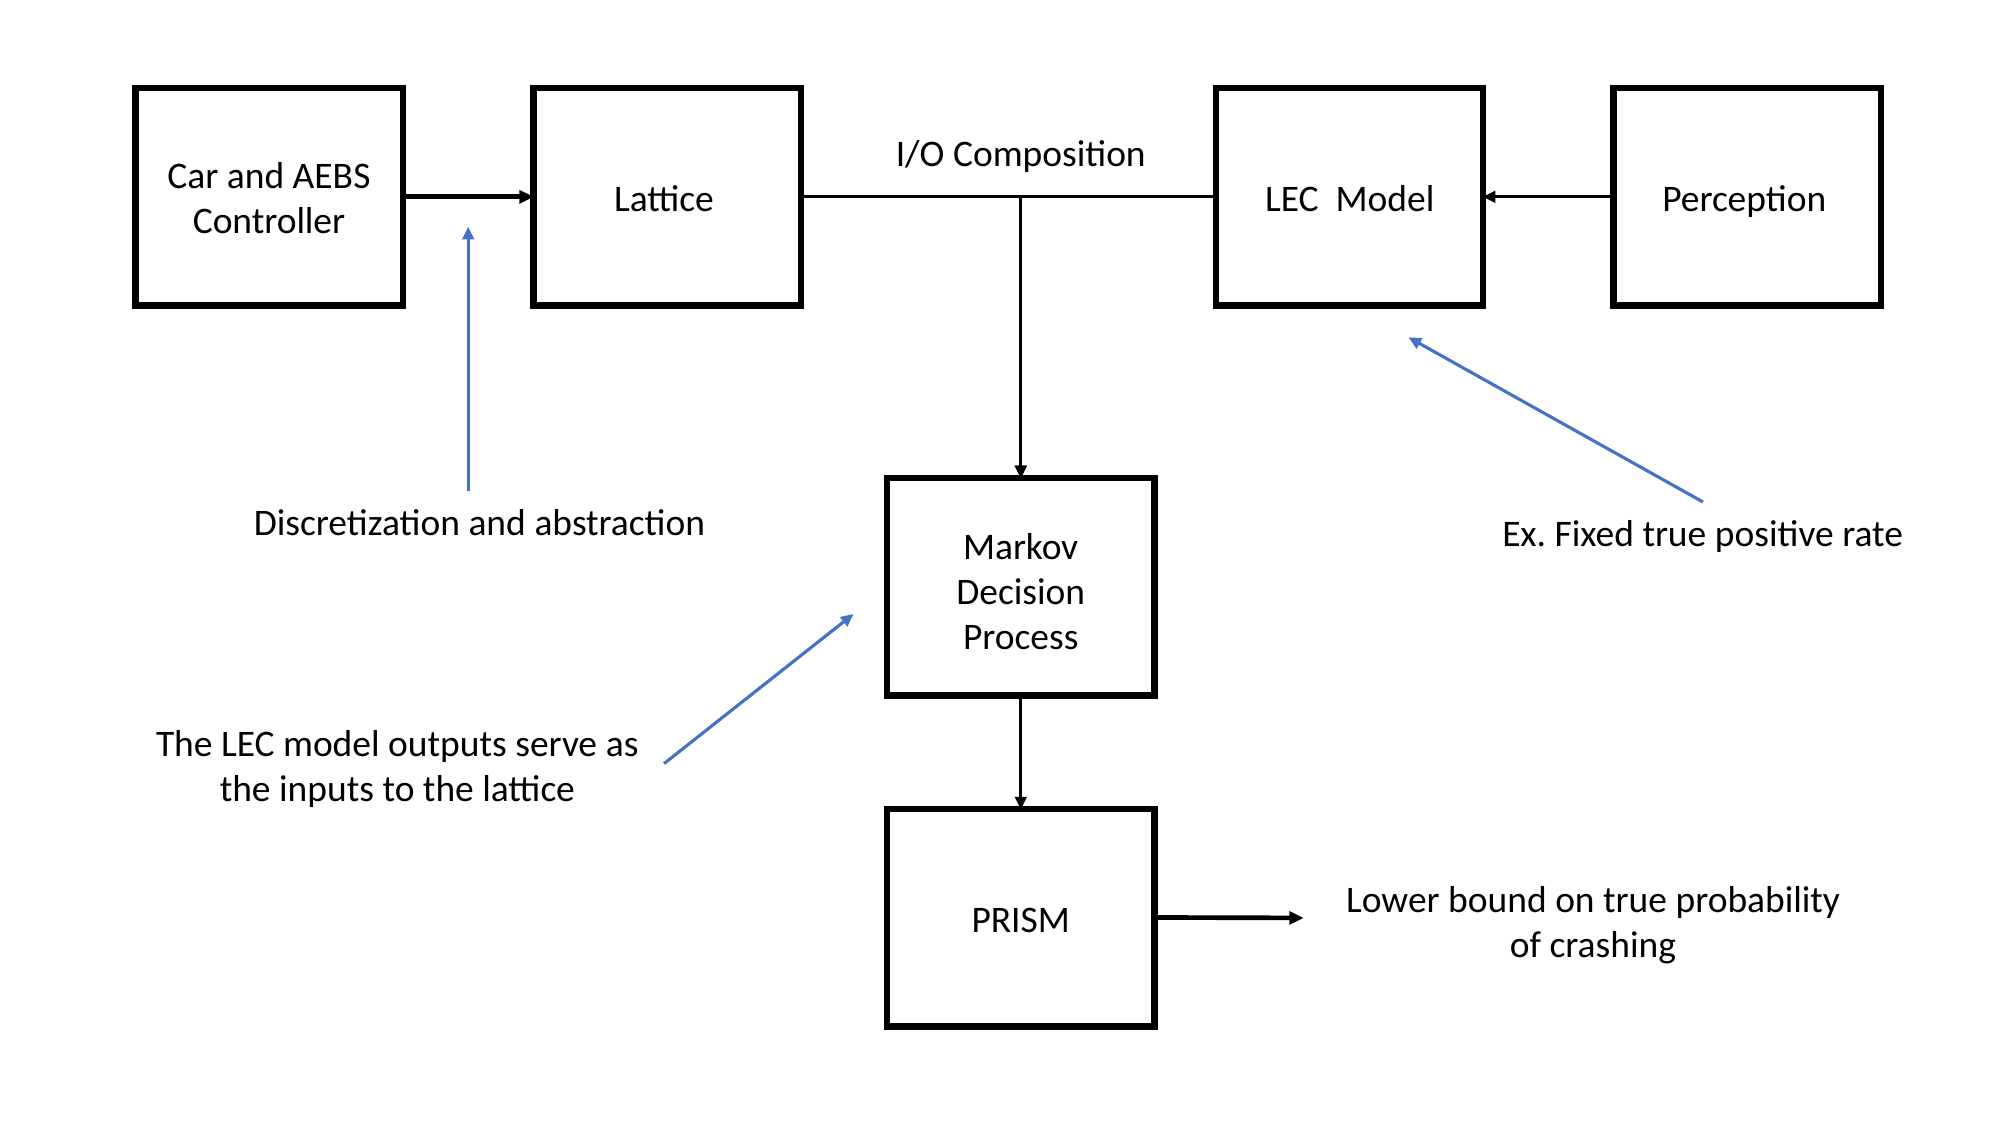

I/O Composition
Car and AEBS Controller
LEC  Model
Perception
Lattice

Discretization and abstraction
Ex. Fixed true positive rate
Markov Decision Process
The LEC model outputs serve as the inputs to the lattice

Lower bound on true probability of crashing
PRISM